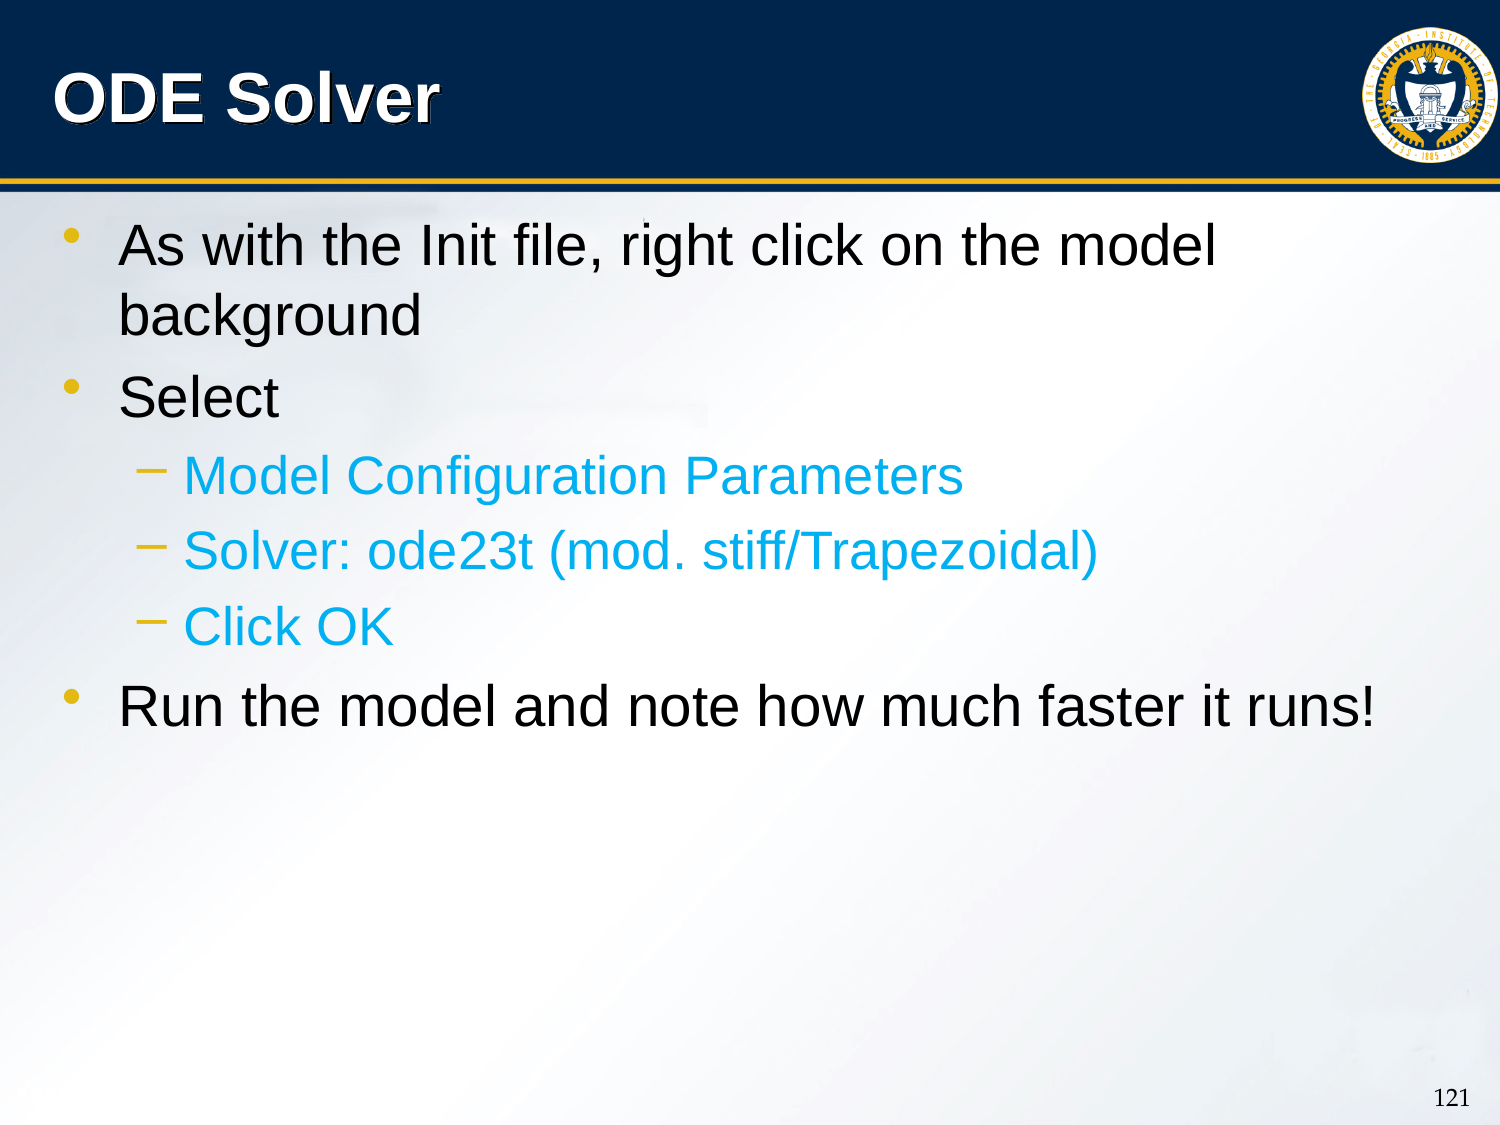

# ODE Solver

As with the Init file, right click on the model background
Select
Model Configuration Parameters
Solver: ode23t (mod. stiff/Trapezoidal)
Click OK
Run the model and note how much faster it runs!